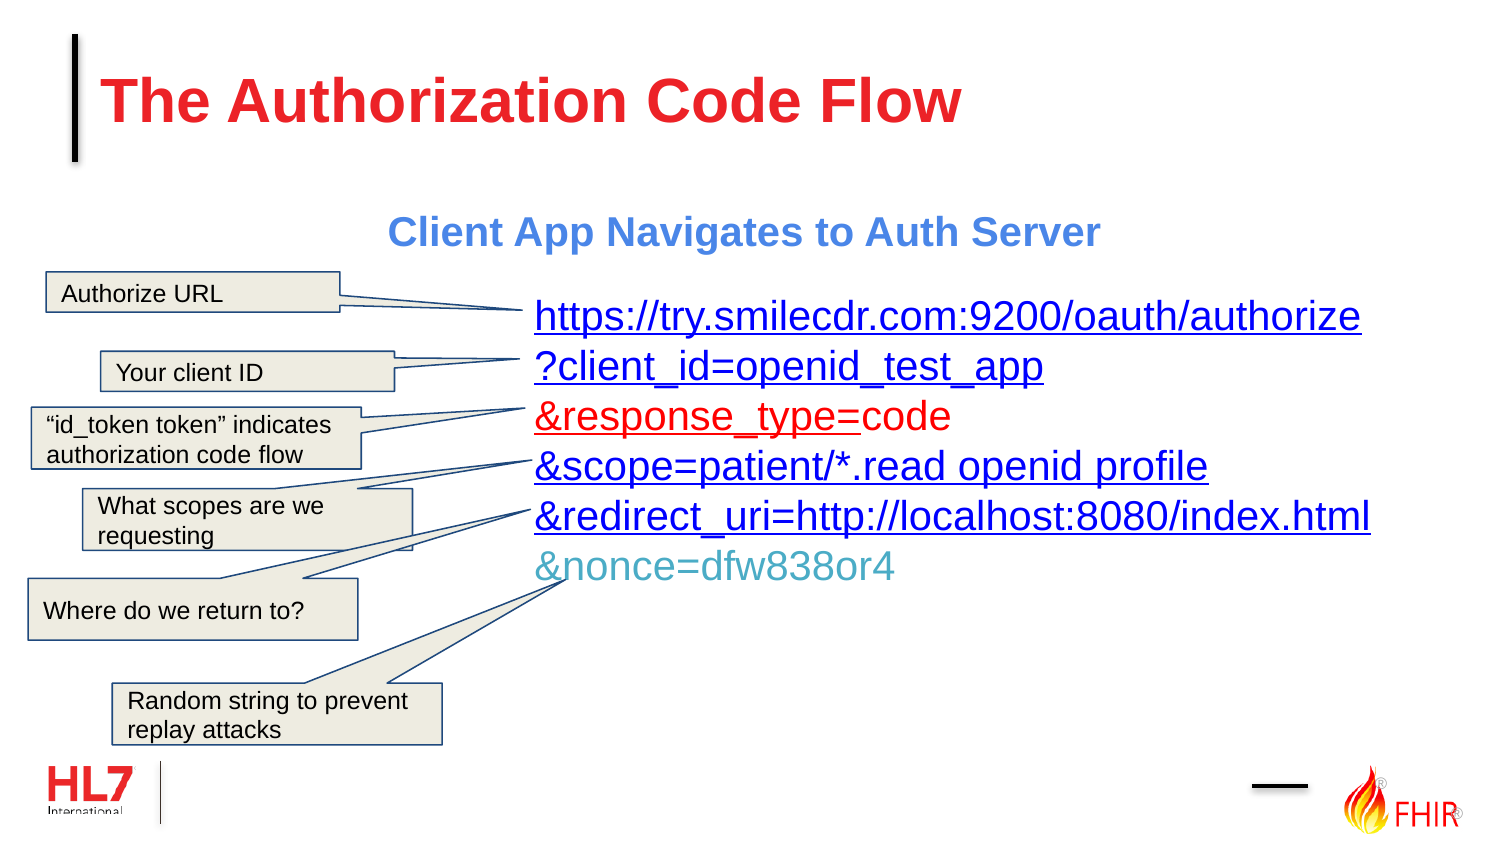

# The Authorization Code Flow
Client App Navigates to Auth Server
https://try.smilecdr.com:9200/oauth/authorize
?client_id=openid_test_app
&response_type=code
&scope=patient/*.read openid profile
&redirect_uri=http://localhost:8080/index.html
&nonce=dfw838or4

Authorize URL
Your client ID
“id_token token” indicates authorization code flow
What scopes are we requesting
Where do we return to?
Random string to prevent replay attacks